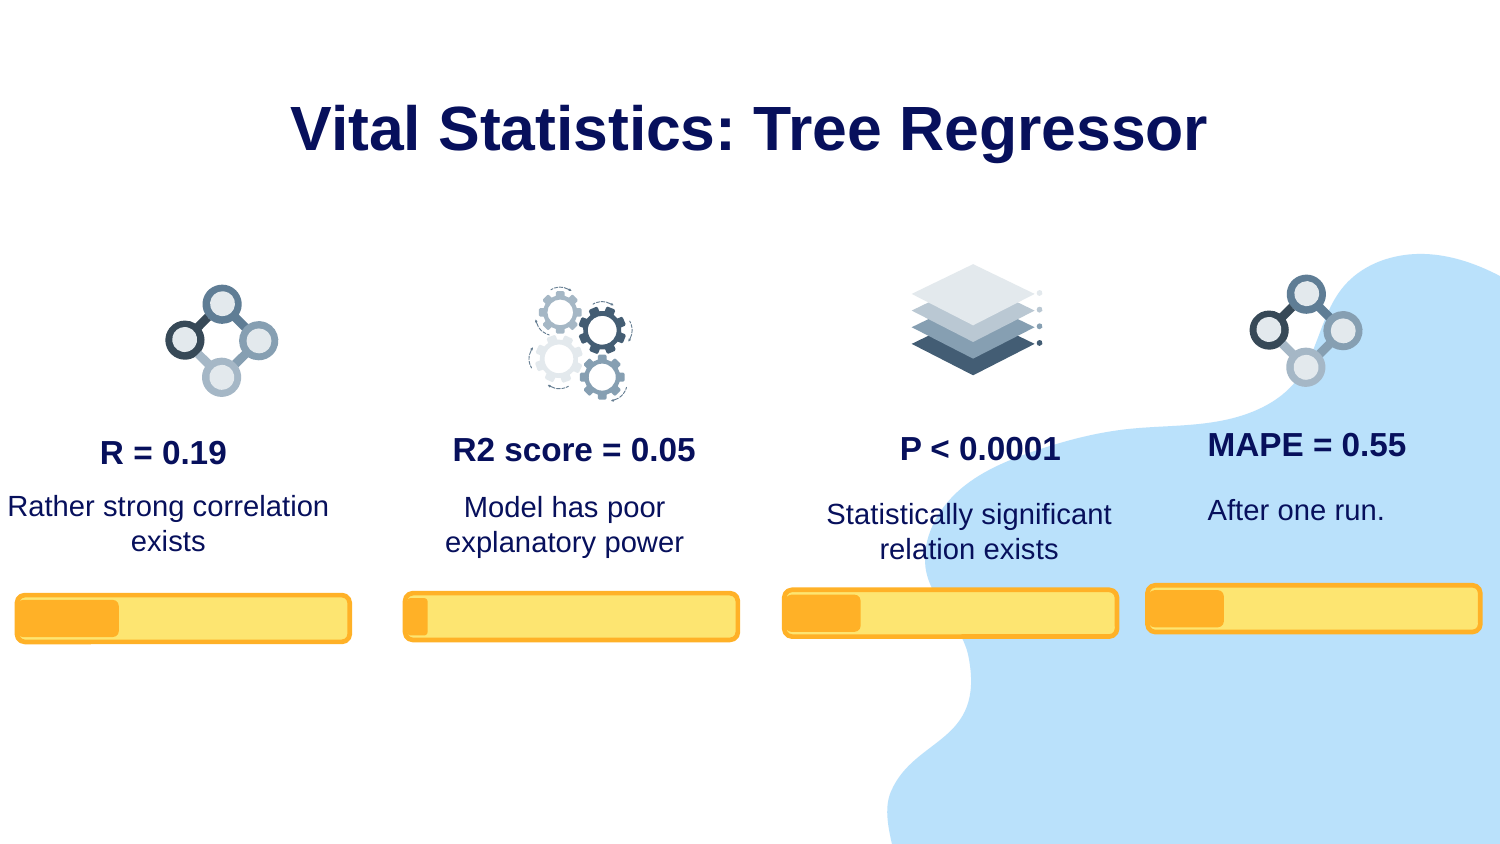

# Vital Statistics: Tree Regressor

MAPE = 0.55
P < 0.0001
R2 score = 0.05
R = 0.19
Rather strong correlation exists
Model has poor explanatory power
After one run.
Statistically significant relation exists